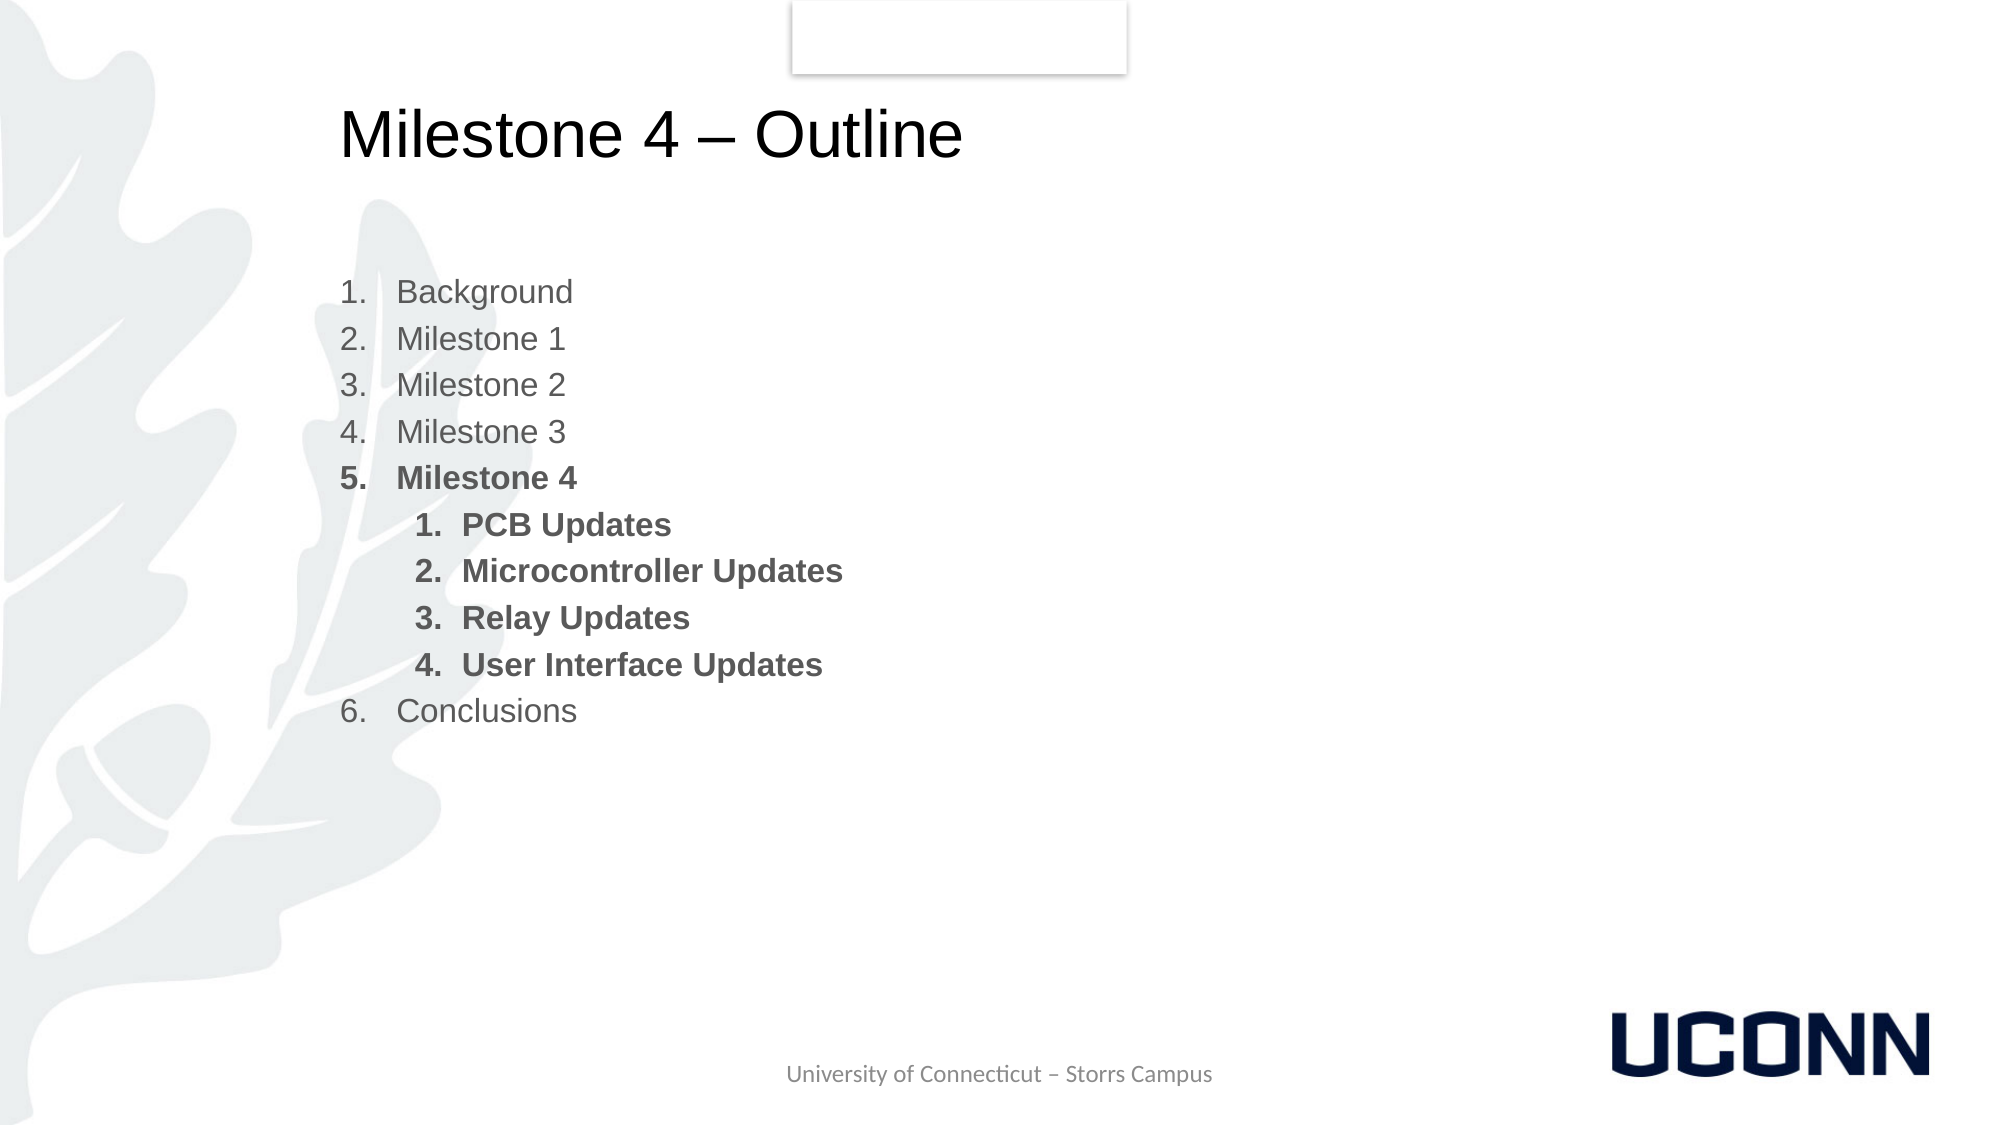

# Milestone 4 – Outline
Background
Milestone 1
Milestone 2
Milestone 3
Milestone 4
PCB Updates
Microcontroller Updates
Relay Updates
User Interface Updates
Conclusions

University of Connecticut – Storrs Campus